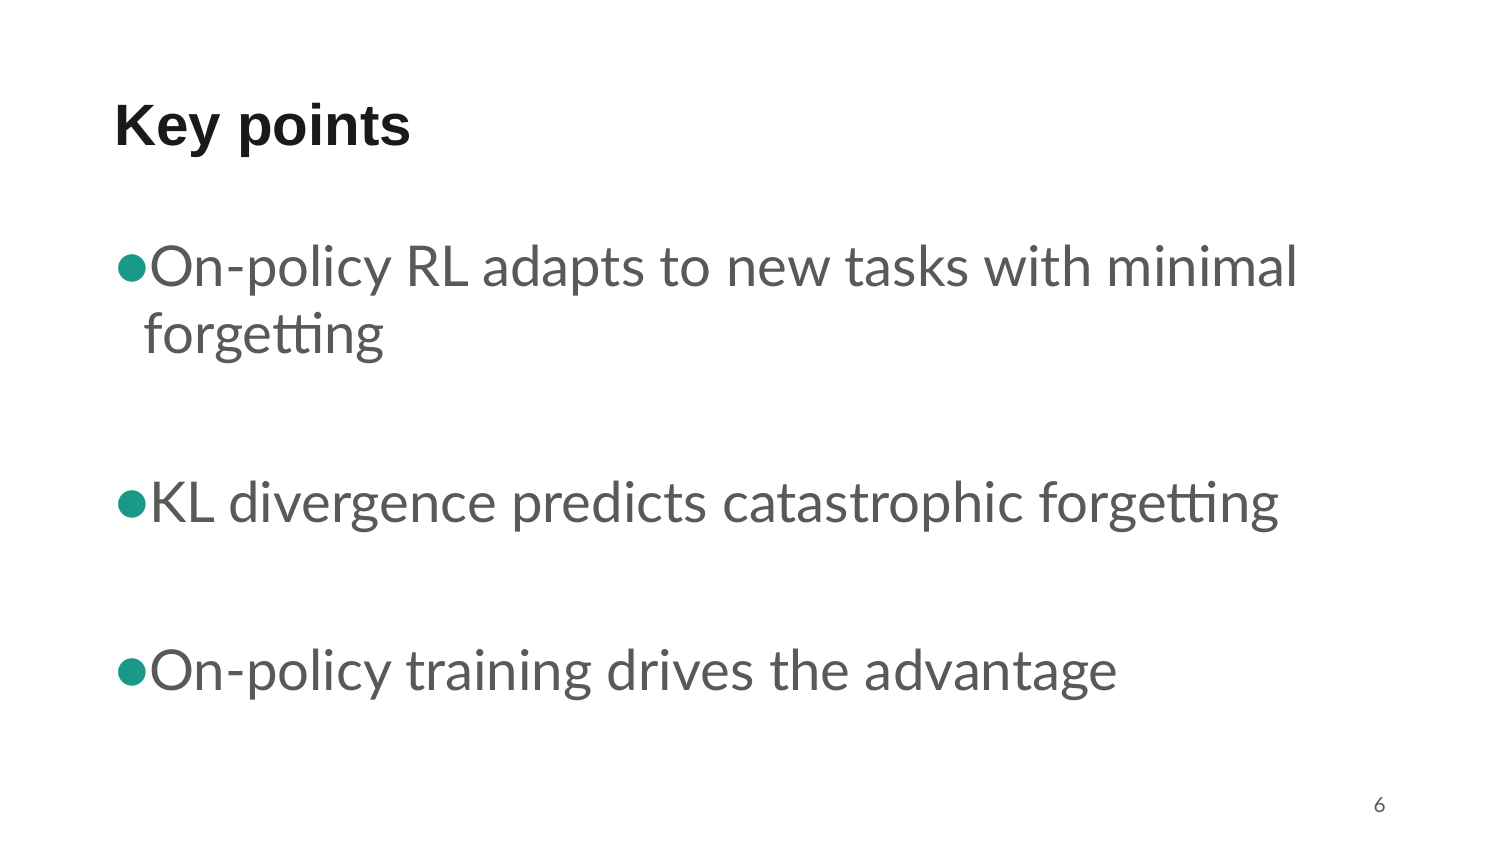

# Key points
On-policy RL adapts to new tasks with minimal forgetting

KL divergence predicts catastrophic forgetting

On-policy training drives the advantage
6